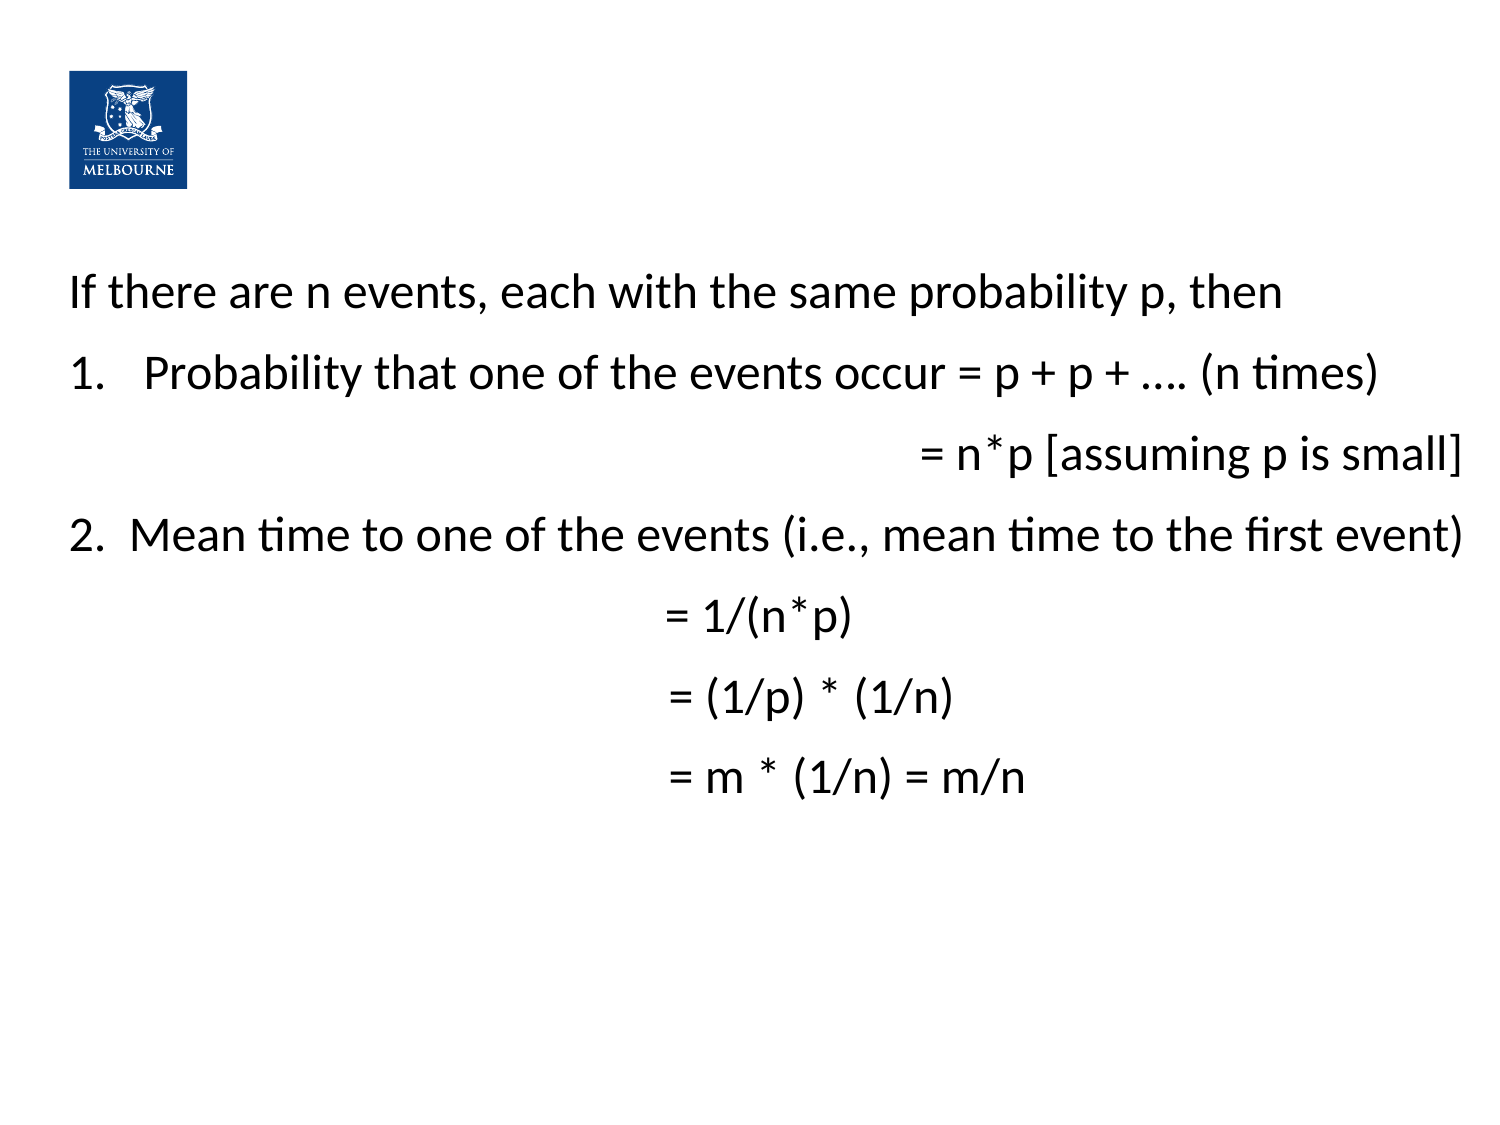

#
If there are n events, each with the same probability p, then
Probability that one of the events occur = p + p + …. (n times)
					         = n*p [assuming p is small]
2.  Mean time to one of the events (i.e., mean time to the first event)
			             = 1/(n*p)
				= (1/p) * (1/n)
				= m * (1/n) = m/n